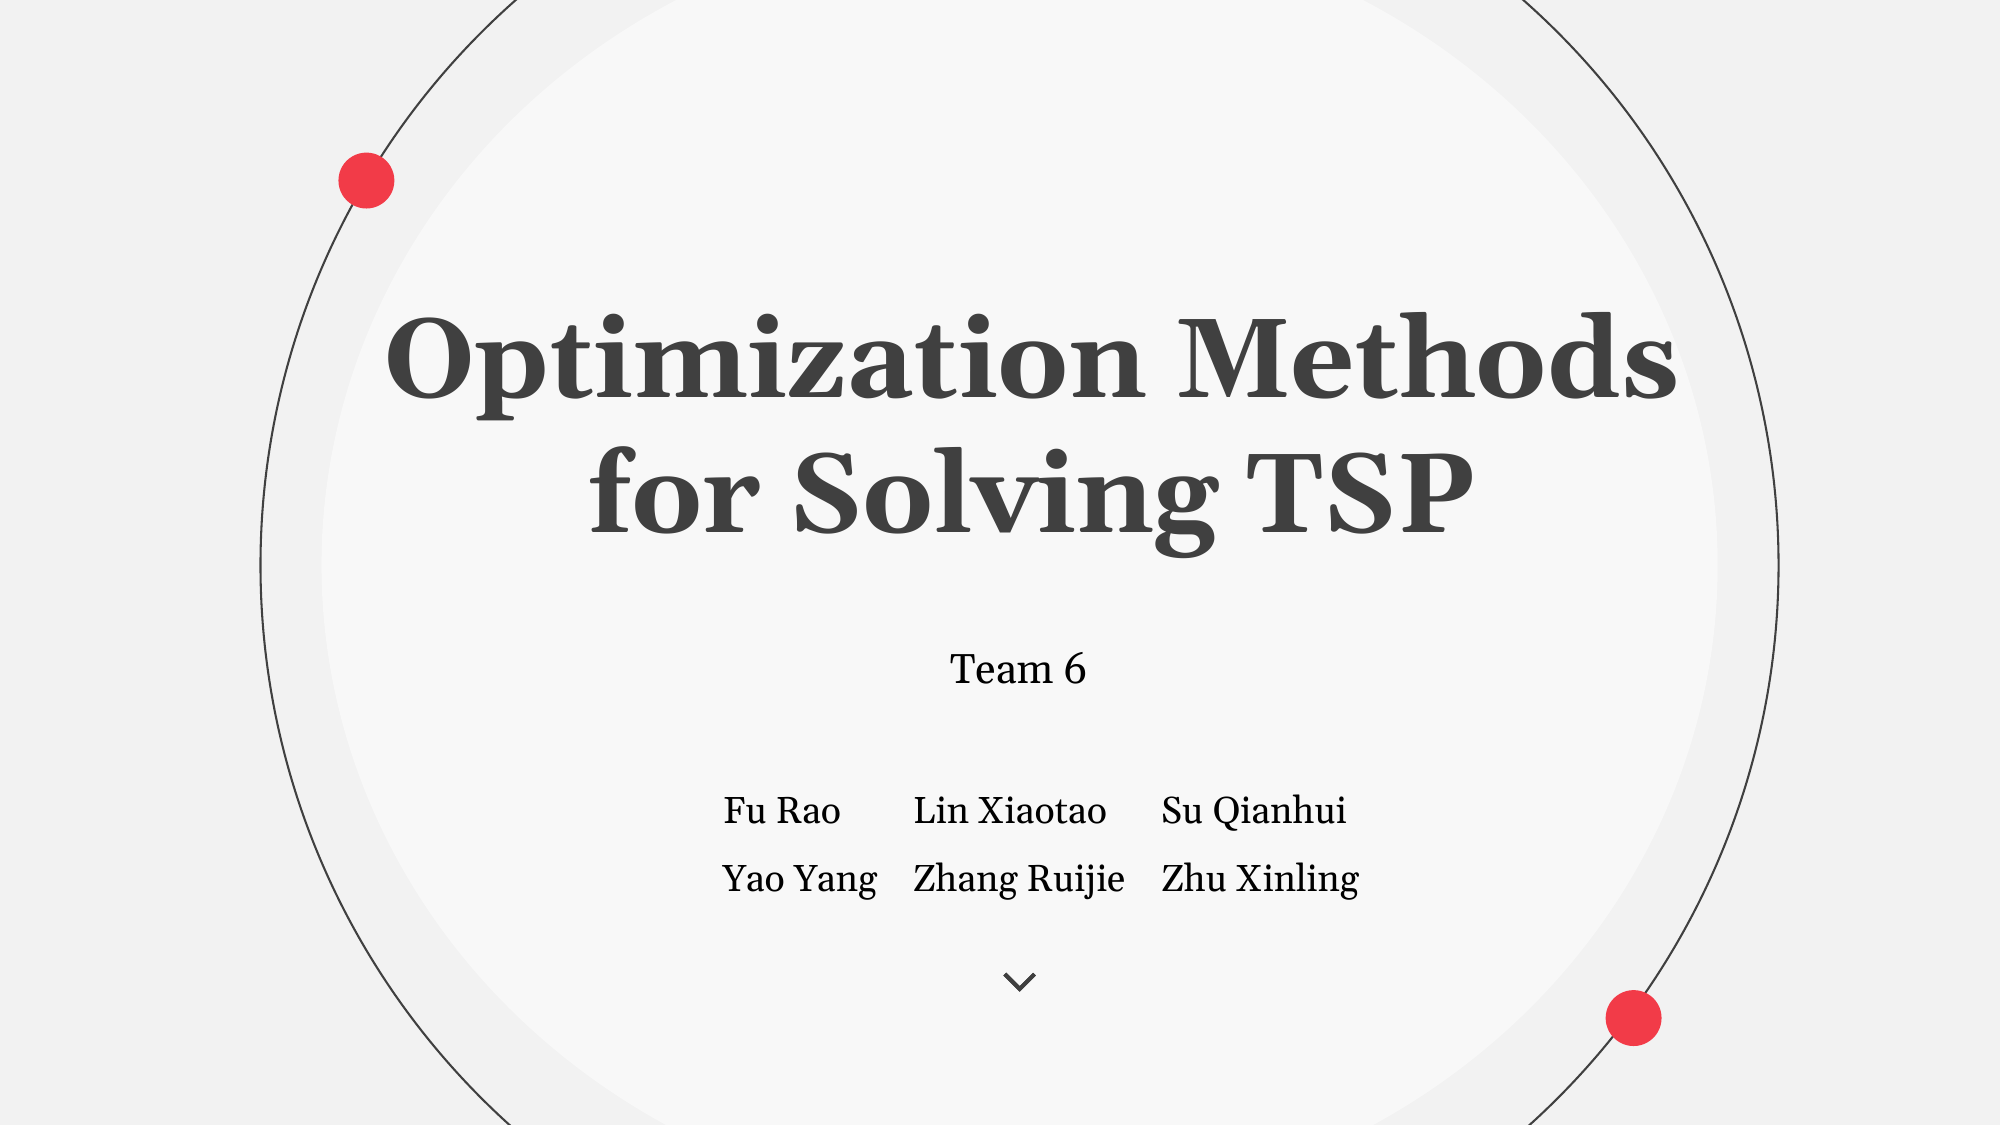

Optimization Methods for Solving TSP
Team 6
Fu Rao        Lin Xiaotao      Su Qianhui
Yao Yang    Zhang Ruijie    Zhu Xinling